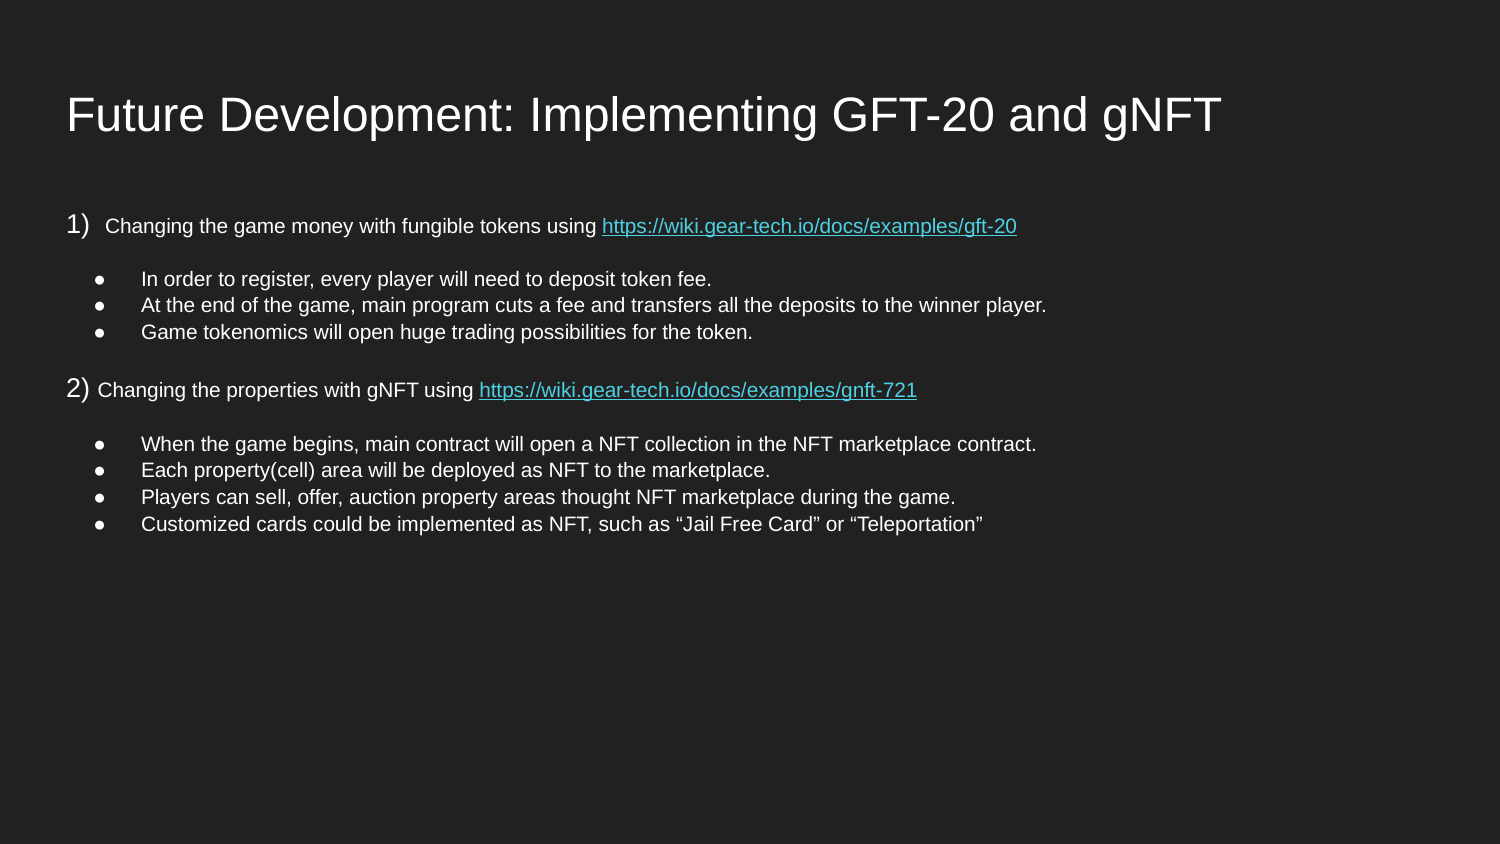

# Future Development: Implementing GFT-20 and gNFT
1)  Changing the game money with fungible tokens using https://wiki.gear-tech.io/docs/examples/gft-20
In order to register, every player will need to deposit token fee.
At the end of the game, main program cuts a fee and transfers all the deposits to the winner player.
Game tokenomics will open huge trading possibilities for the token.
2) Changing the properties with gNFT using https://wiki.gear-tech.io/docs/examples/gnft-721
When the game begins, main contract will open a NFT collection in the NFT marketplace contract.
Each property(cell) area will be deployed as NFT to the marketplace.
Players can sell, offer, auction property areas thought NFT marketplace during the game.
Customized cards could be implemented as NFT, such as “Jail Free Card” or “Teleportation”